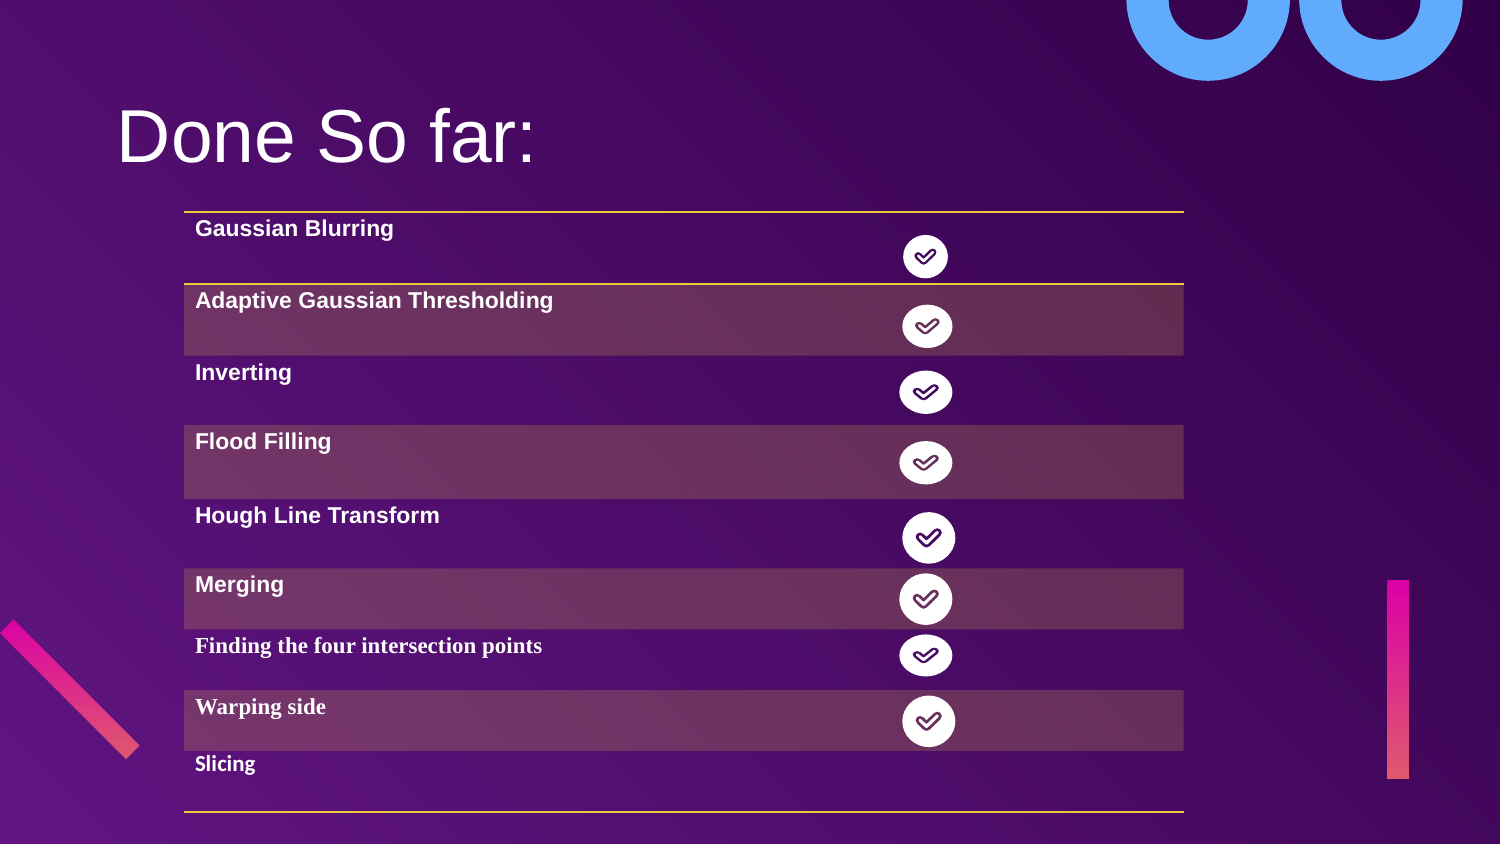

# Done So far:
| Gaussian Blurring |  |
| --- | --- |
| Adaptive Gaussian Thresholding |  |
| Inverting |  |
| Flood Filling |  |
| Hough Line Transform |  |
| Merging |  |
| Finding the four intersection points |  |
| Warping side |  |
| Slicing |  |